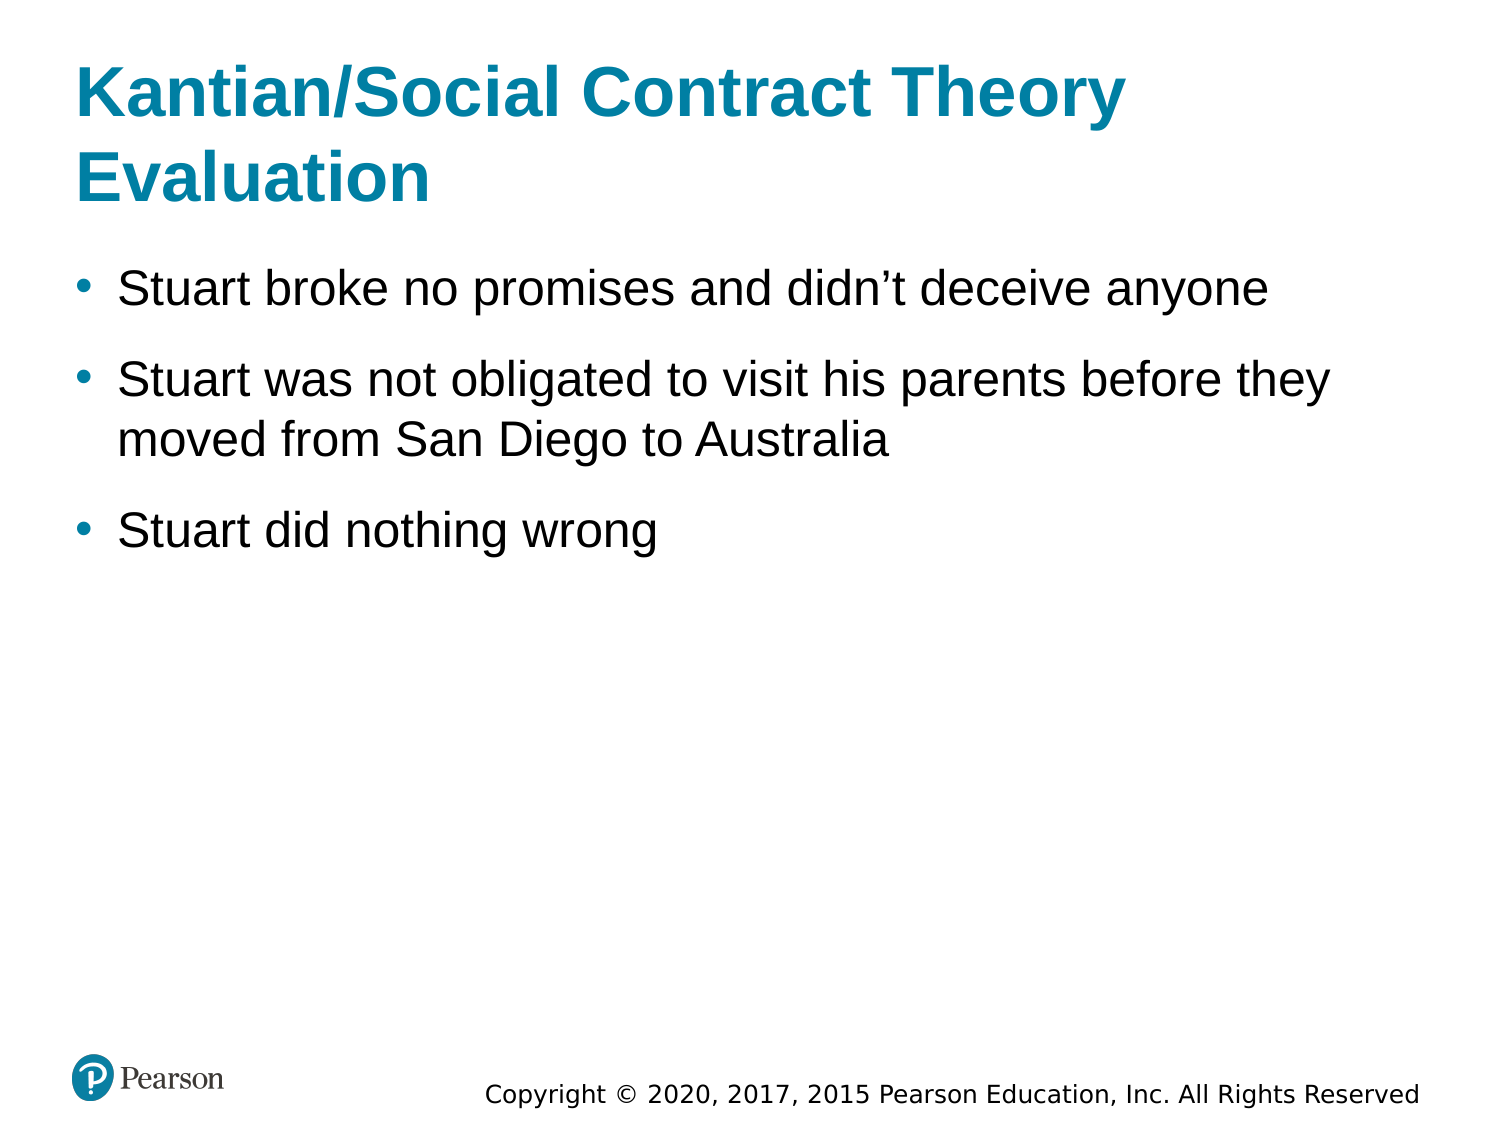

# Kantian/Social Contract Theory Evaluation
Stuart broke no promises and didn’t deceive anyone
Stuart was not obligated to visit his parents before they moved from San Diego to Australia
Stuart did nothing wrong